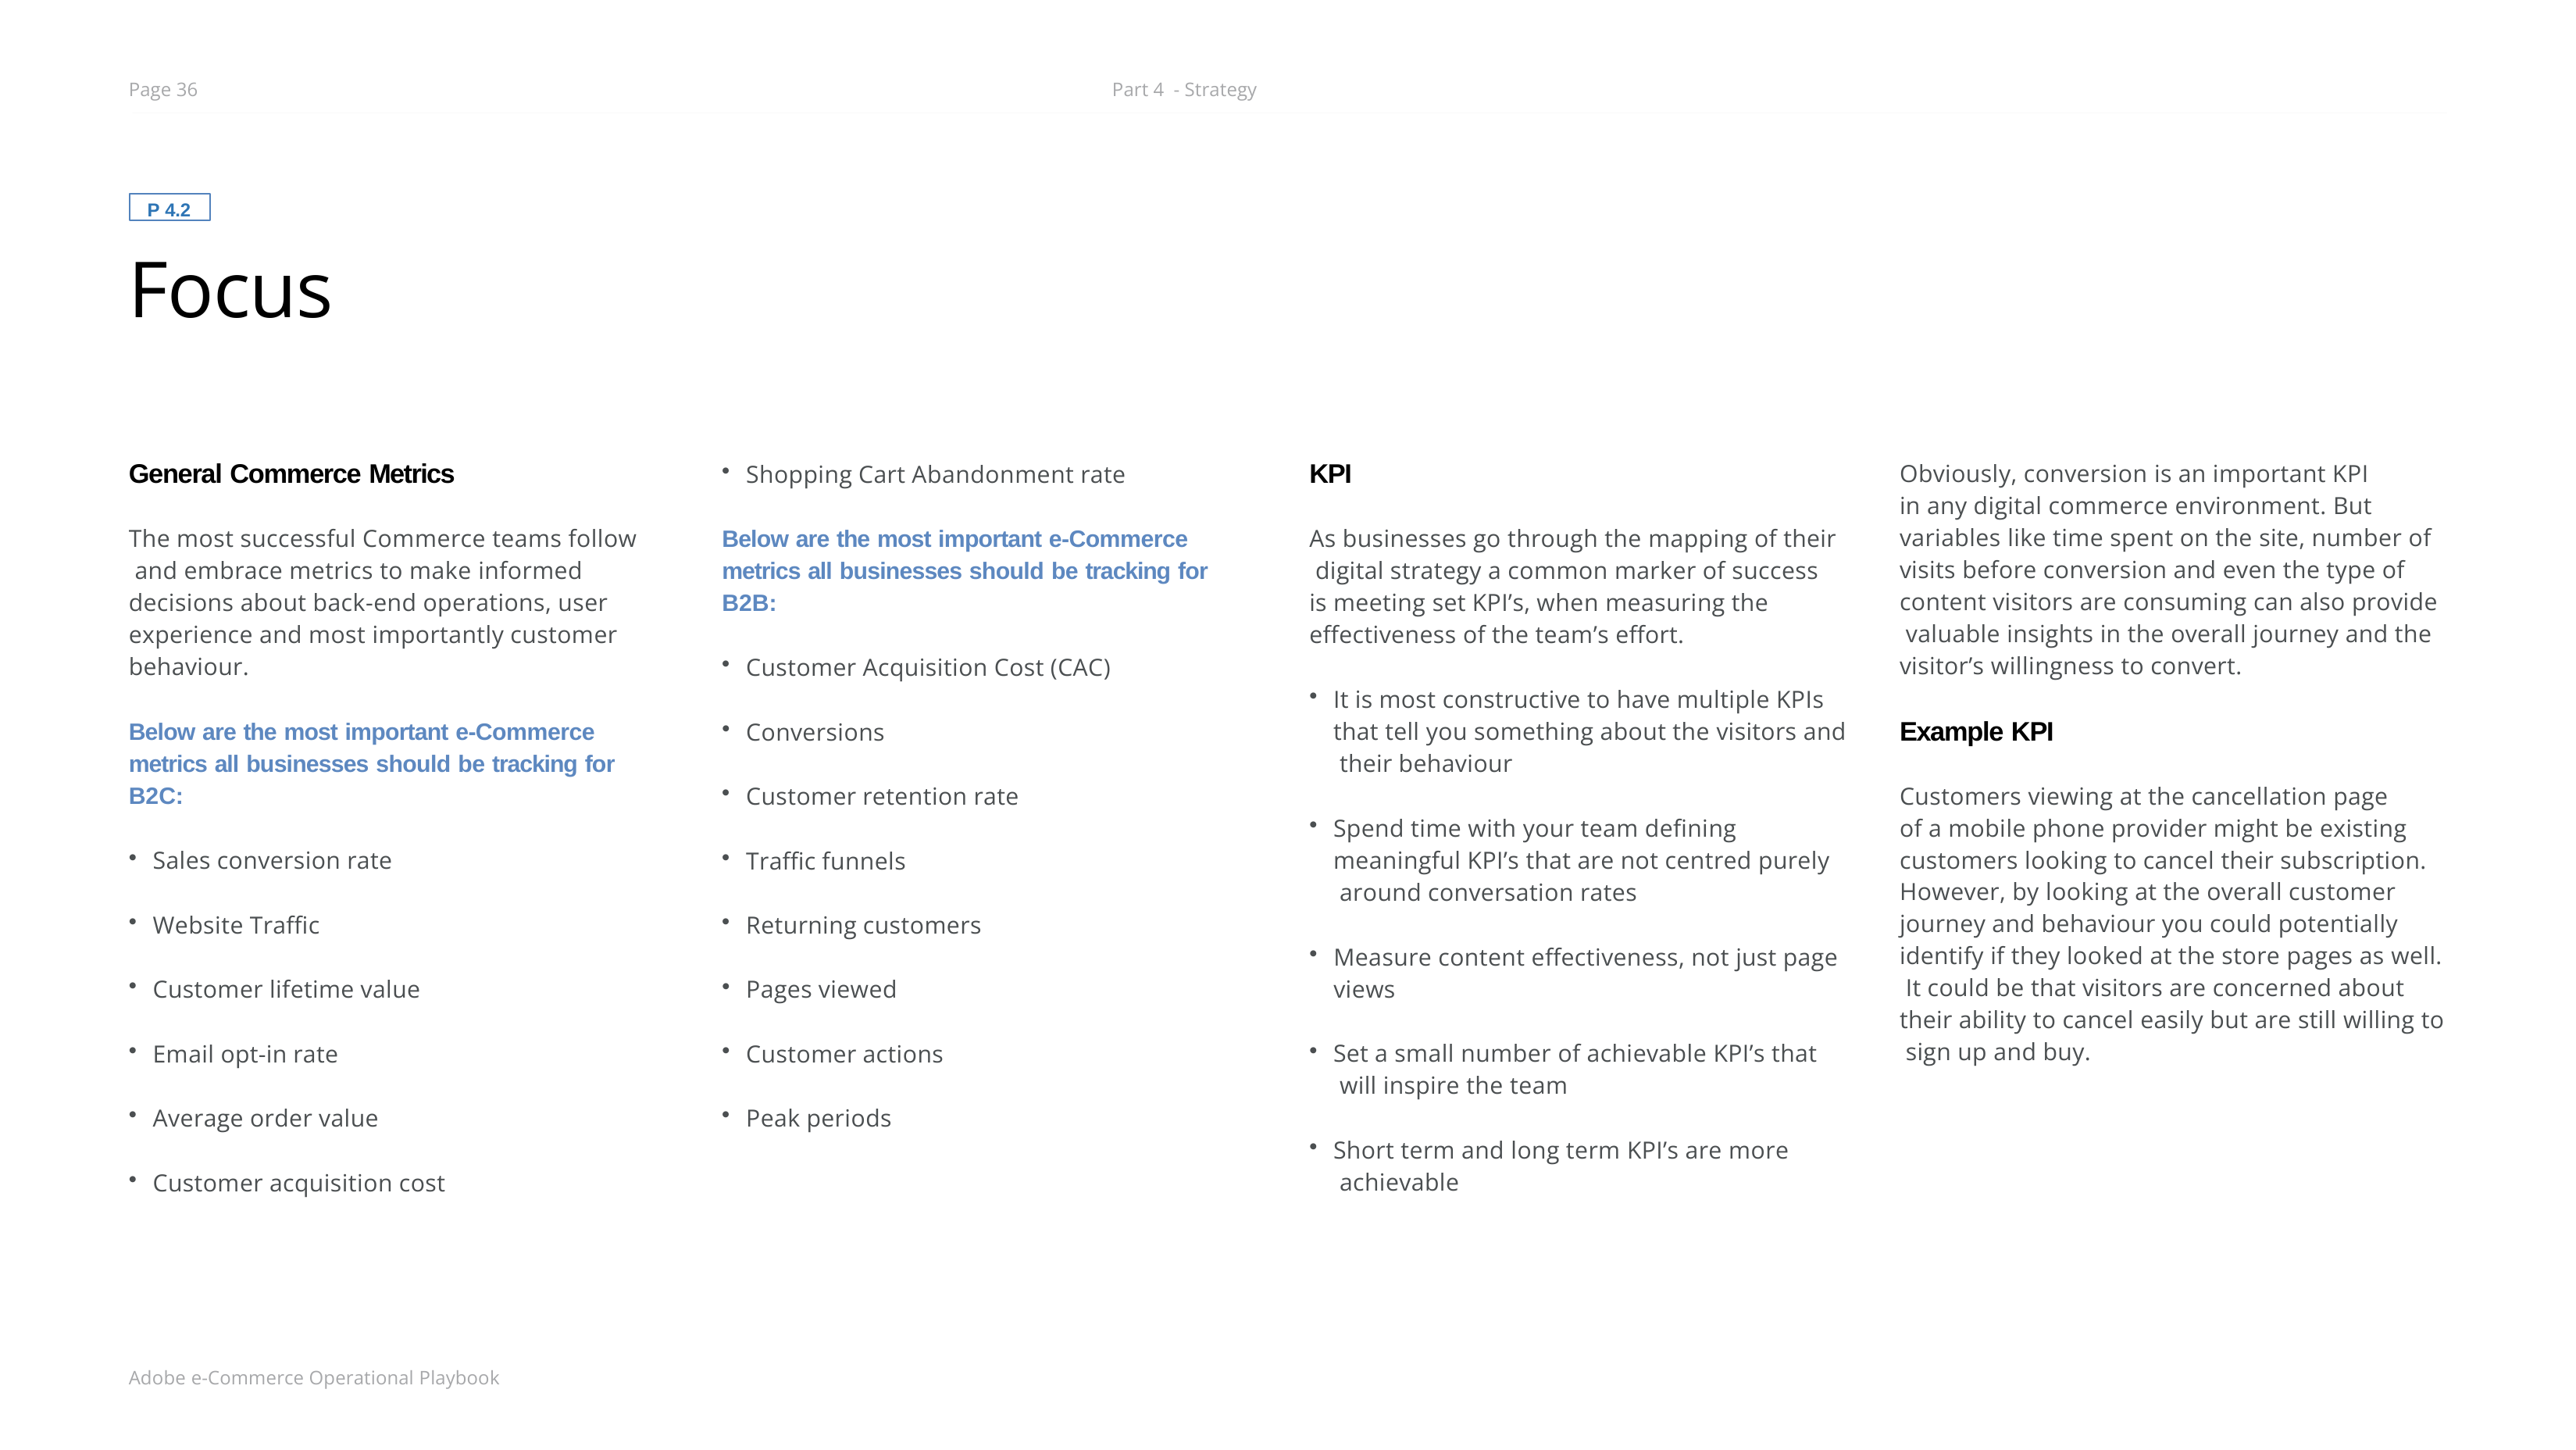

Page 36
Part 4 - Strategy
P 4.2
Focus
Obviously, conversion is an important KPI  in any digital commerce environment. But
variables like time spent on the site, number of  visits before conversion and even the type of  content visitors are consuming can also provide  valuable insights in the overall journey and the  visitor’s willingness to convert.
General Commerce Metrics
The most successful Commerce teams follow  and embrace metrics to make informed  decisions about back-end operations, user  experience and most importantly customer  behaviour.
KPI
As businesses go through the mapping of their  digital strategy a common marker of success
is meeting set KPI’s, when measuring the
effectiveness of the team’s effort.
Shopping Cart Abandonment rate
Below are the most important e-Commerce  metrics all businesses should be tracking for  B2B:
Customer Acquisition Cost (CAC)
It is most constructive to have multiple KPIs  that tell you something about the visitors and  their behaviour
Below are the most important e-Commerce  metrics all businesses should be tracking for  B2C:
Example KPI
Customers viewing at the cancellation page  of a mobile phone provider might be existing
customers looking to cancel their subscription.  However, by looking at the overall customer  journey and behaviour you could potentially  identify if they looked at the store pages as well.  It could be that visitors are concerned about  their ability to cancel easily but are still willing to  sign up and buy.
Conversions
Customer retention rate
Spend time with your team defining  meaningful KPI’s that are not centred purely  around conversation rates
Sales conversion rate
Traffic funnels
Website Traffic
Returning customers
Measure content effectiveness, not just page
views
Customer lifetime value
Pages viewed
Set a small number of achievable KPI’s that  will inspire the team
Email opt-in rate
Customer actions
Average order value
Peak periods
Short term and long term KPI’s are more  achievable
Customer acquisition cost
Adobe e-Commerce Operational Playbook